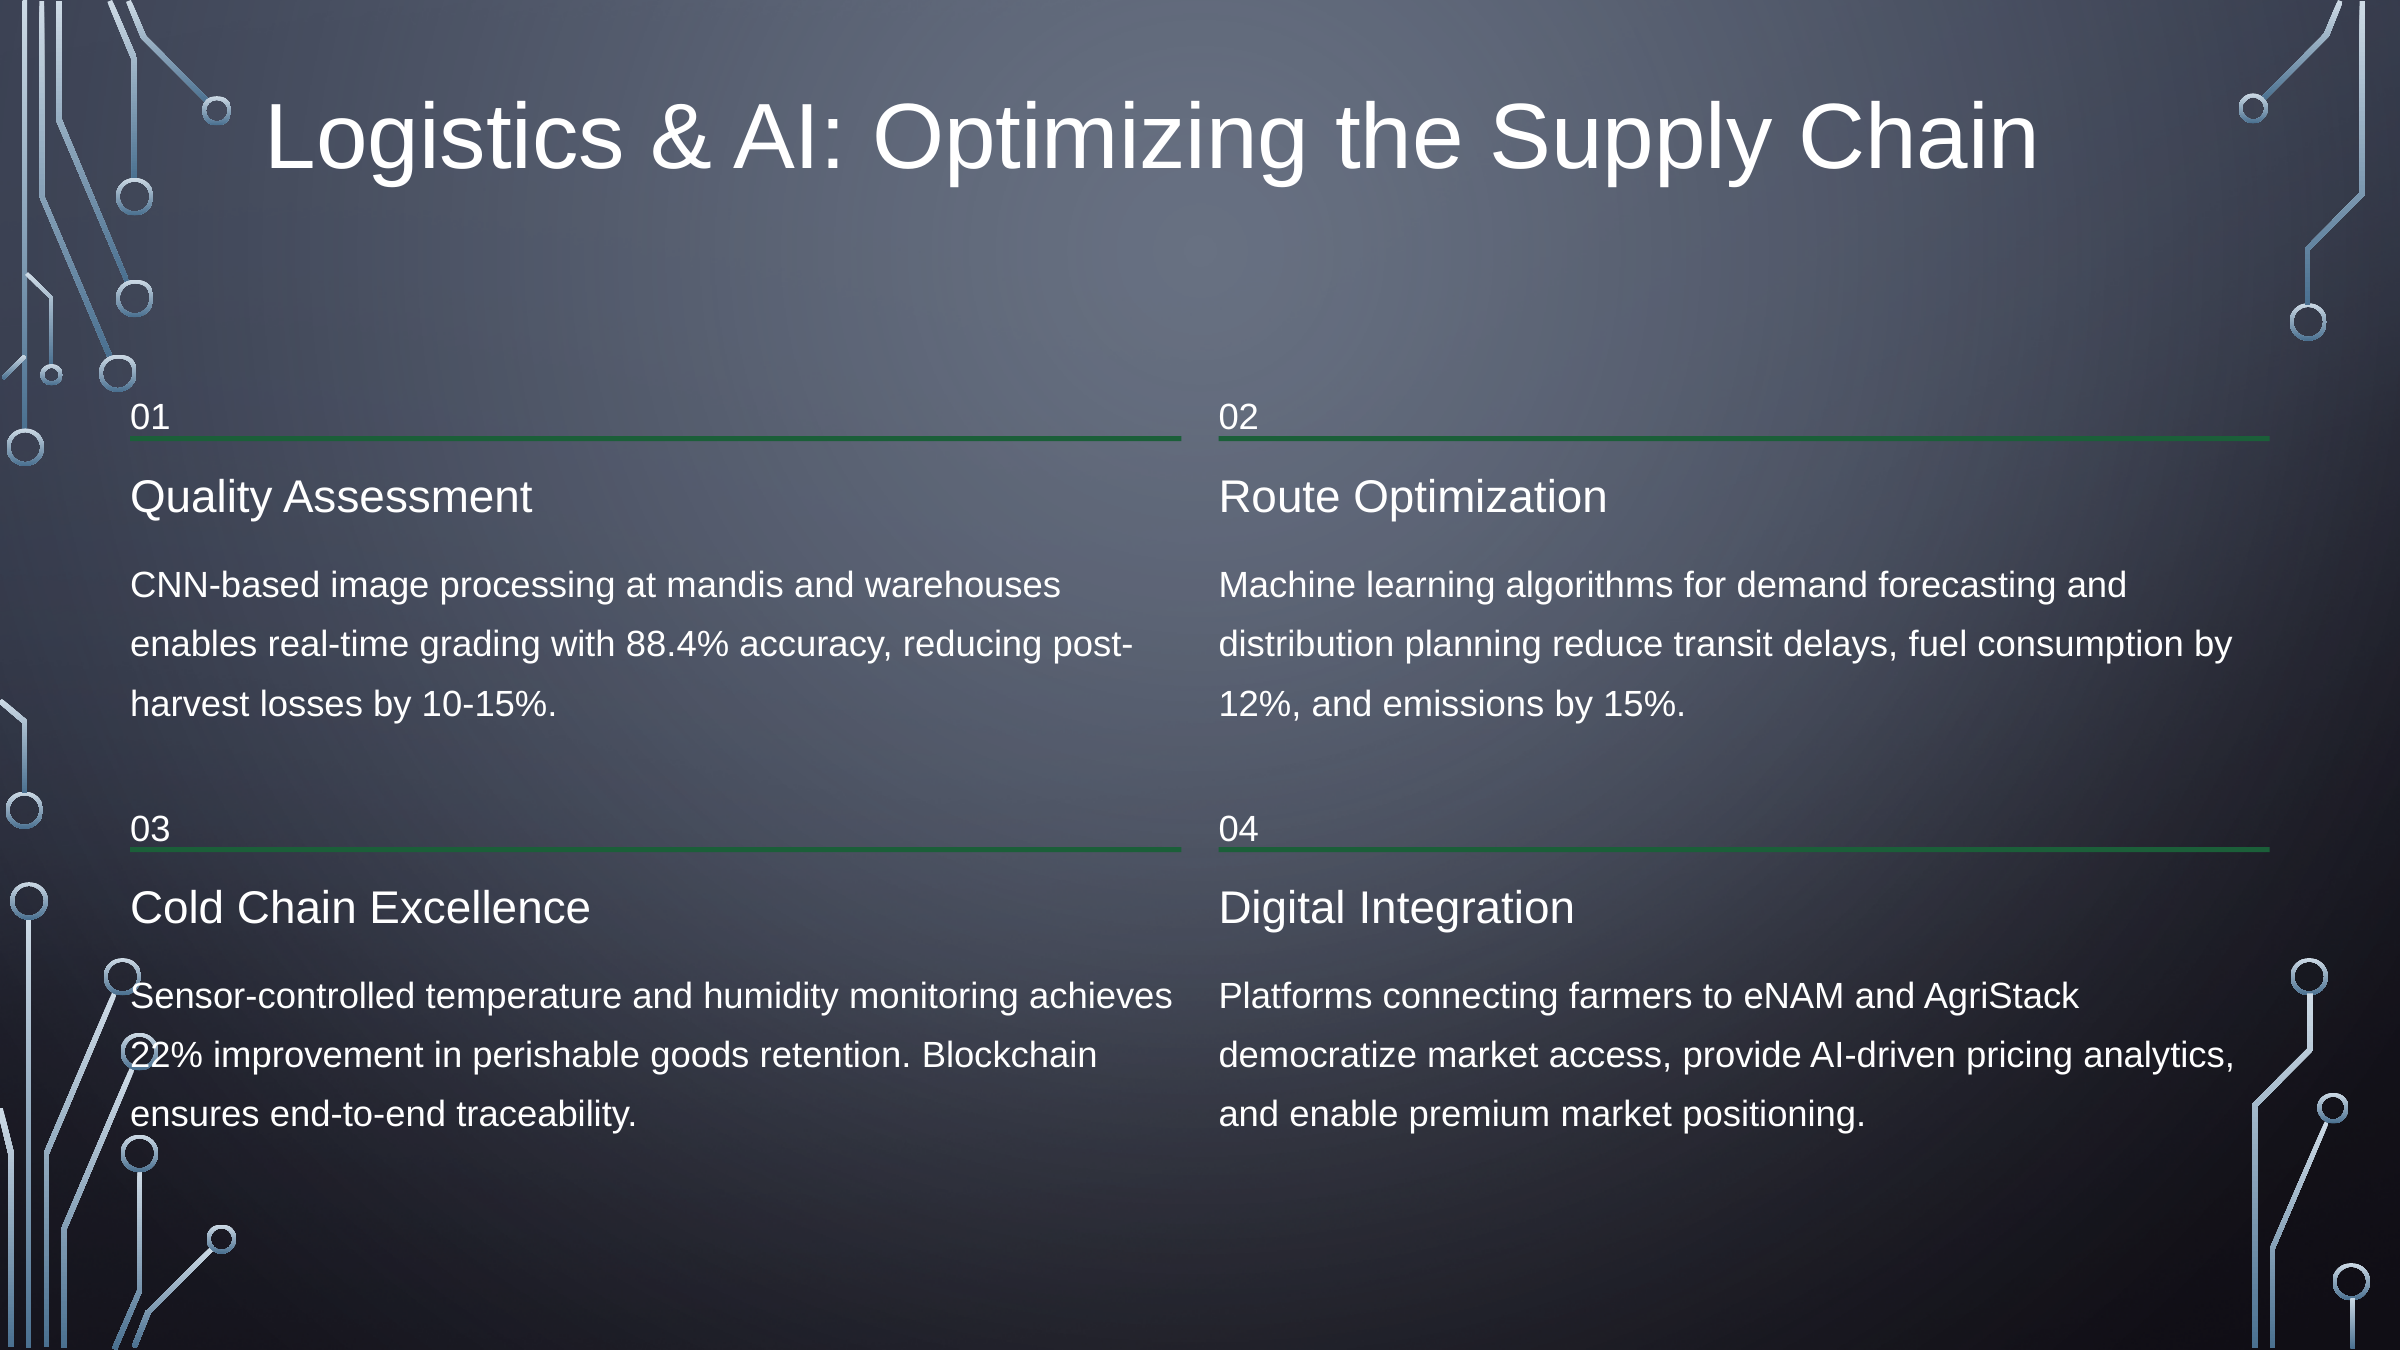

Logistics & AI: Optimizing the Supply Chain

01
02

Quality Assessment
Route Optimization
CNN-based image processing at mandis and warehouses enables real-time grading with 88.4% accuracy, reducing post-harvest losses by 10-15%.
Machine learning algorithms for demand forecasting and distribution planning reduce transit delays, fuel consumption by 12%, and emissions by 15%.
03
04

Cold Chain Excellence
Digital Integration
Sensor-controlled temperature and humidity monitoring achieves 22% improvement in perishable goods retention. Blockchain ensures end-to-end traceability.
Platforms connecting farmers to eNAM and AgriStack democratize market access, provide AI-driven pricing analytics, and enable premium market positioning.